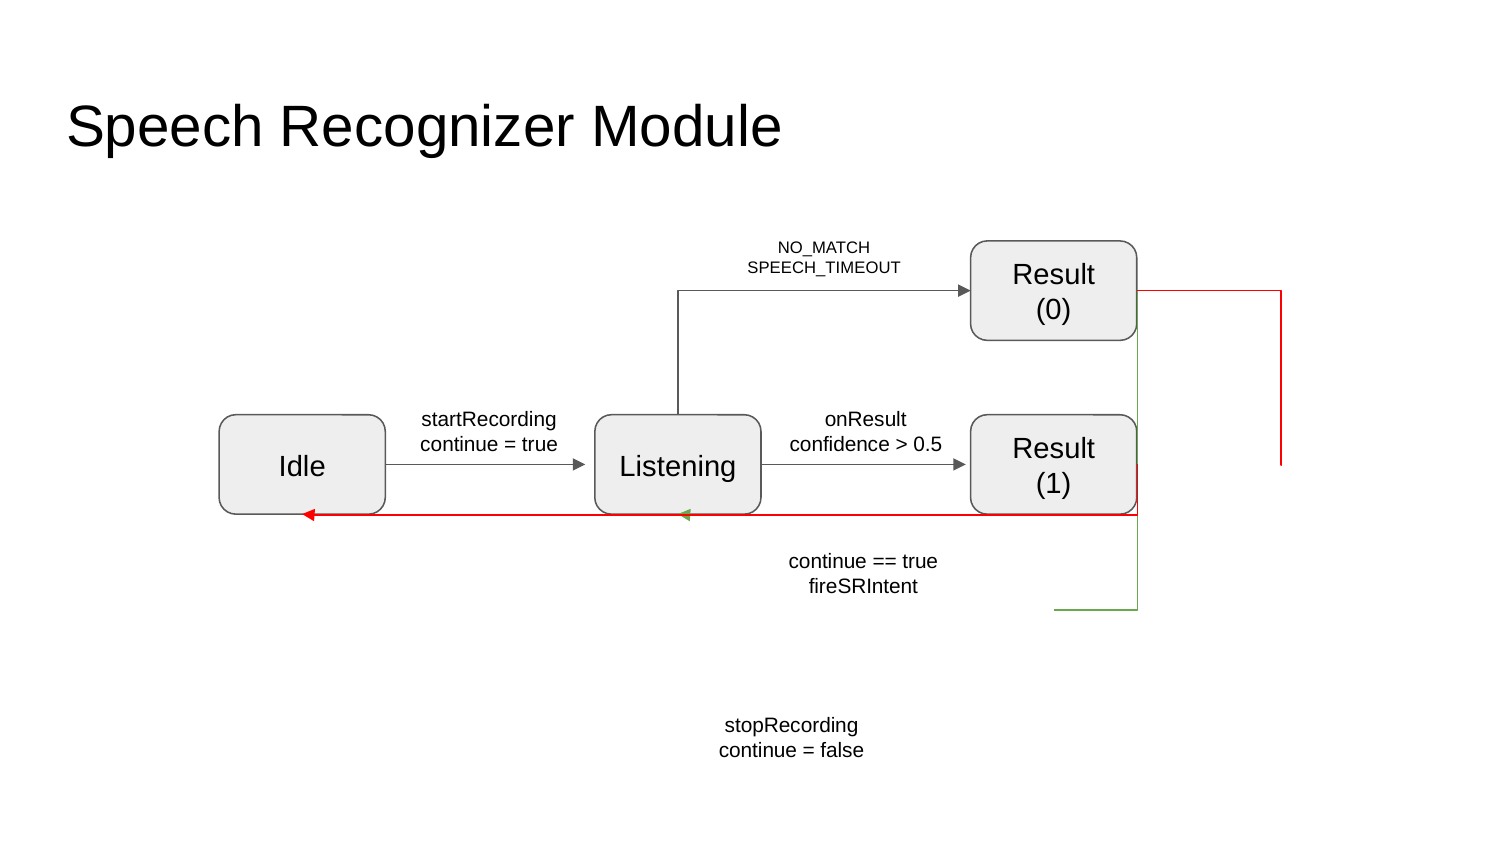

# Speech Recognizer Module
NO_MATCH
SPEECH_TIMEOUT
Result (0)
startRecording
continue = true
onResult
confidence > 0.5
Idle
Listening
Result (1)
continue == true
fireSRIntent
stopRecording
continue = false